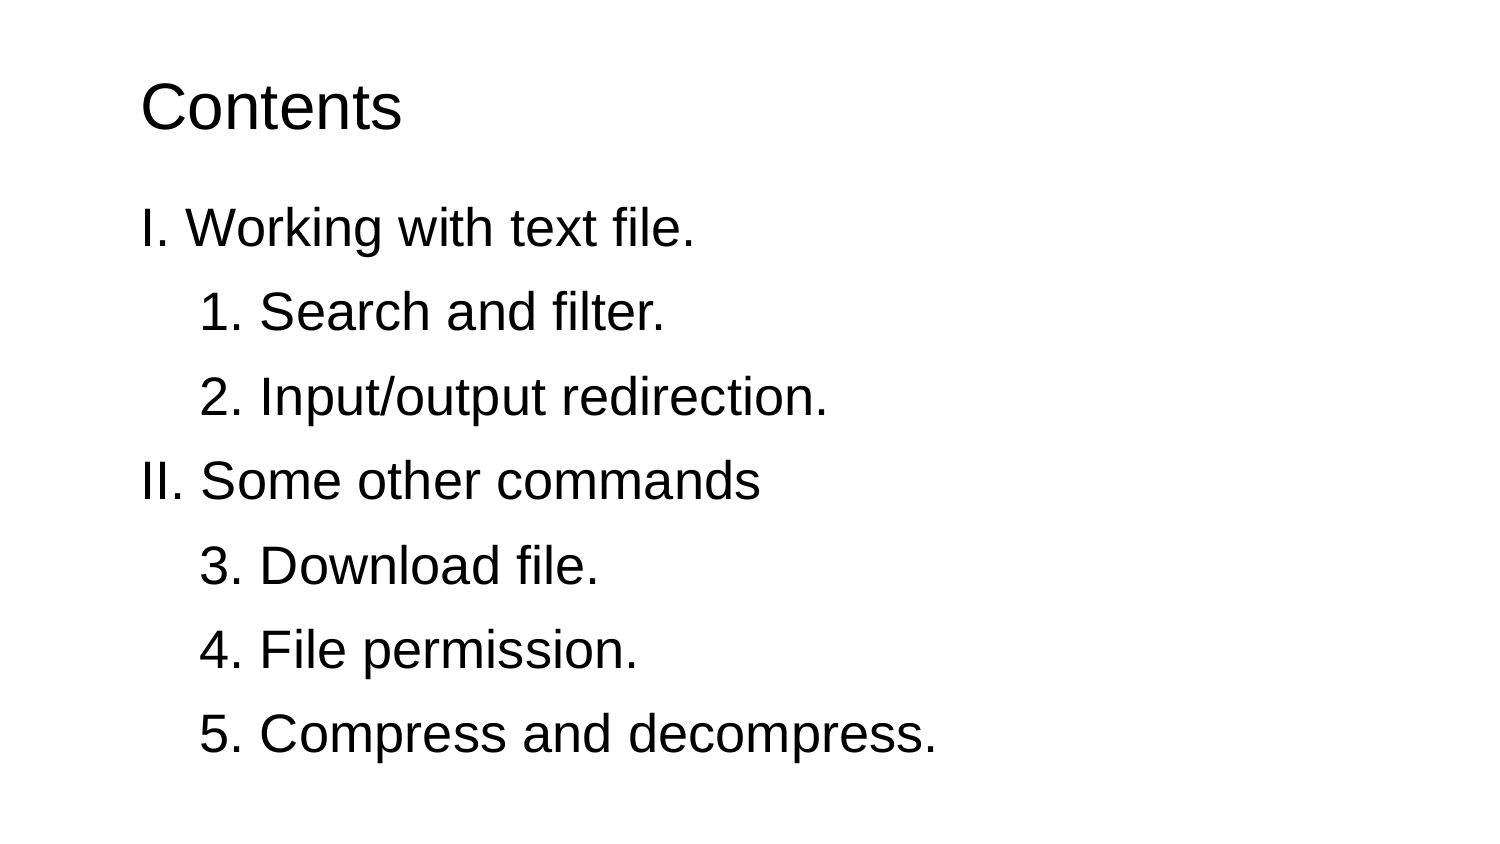

# Contents
I. Working with text file.
1. Search and filter.
2. Input/output redirection.
II. Some other commands
3. Download file.
4. File permission.
5. Compress and decompress.
81